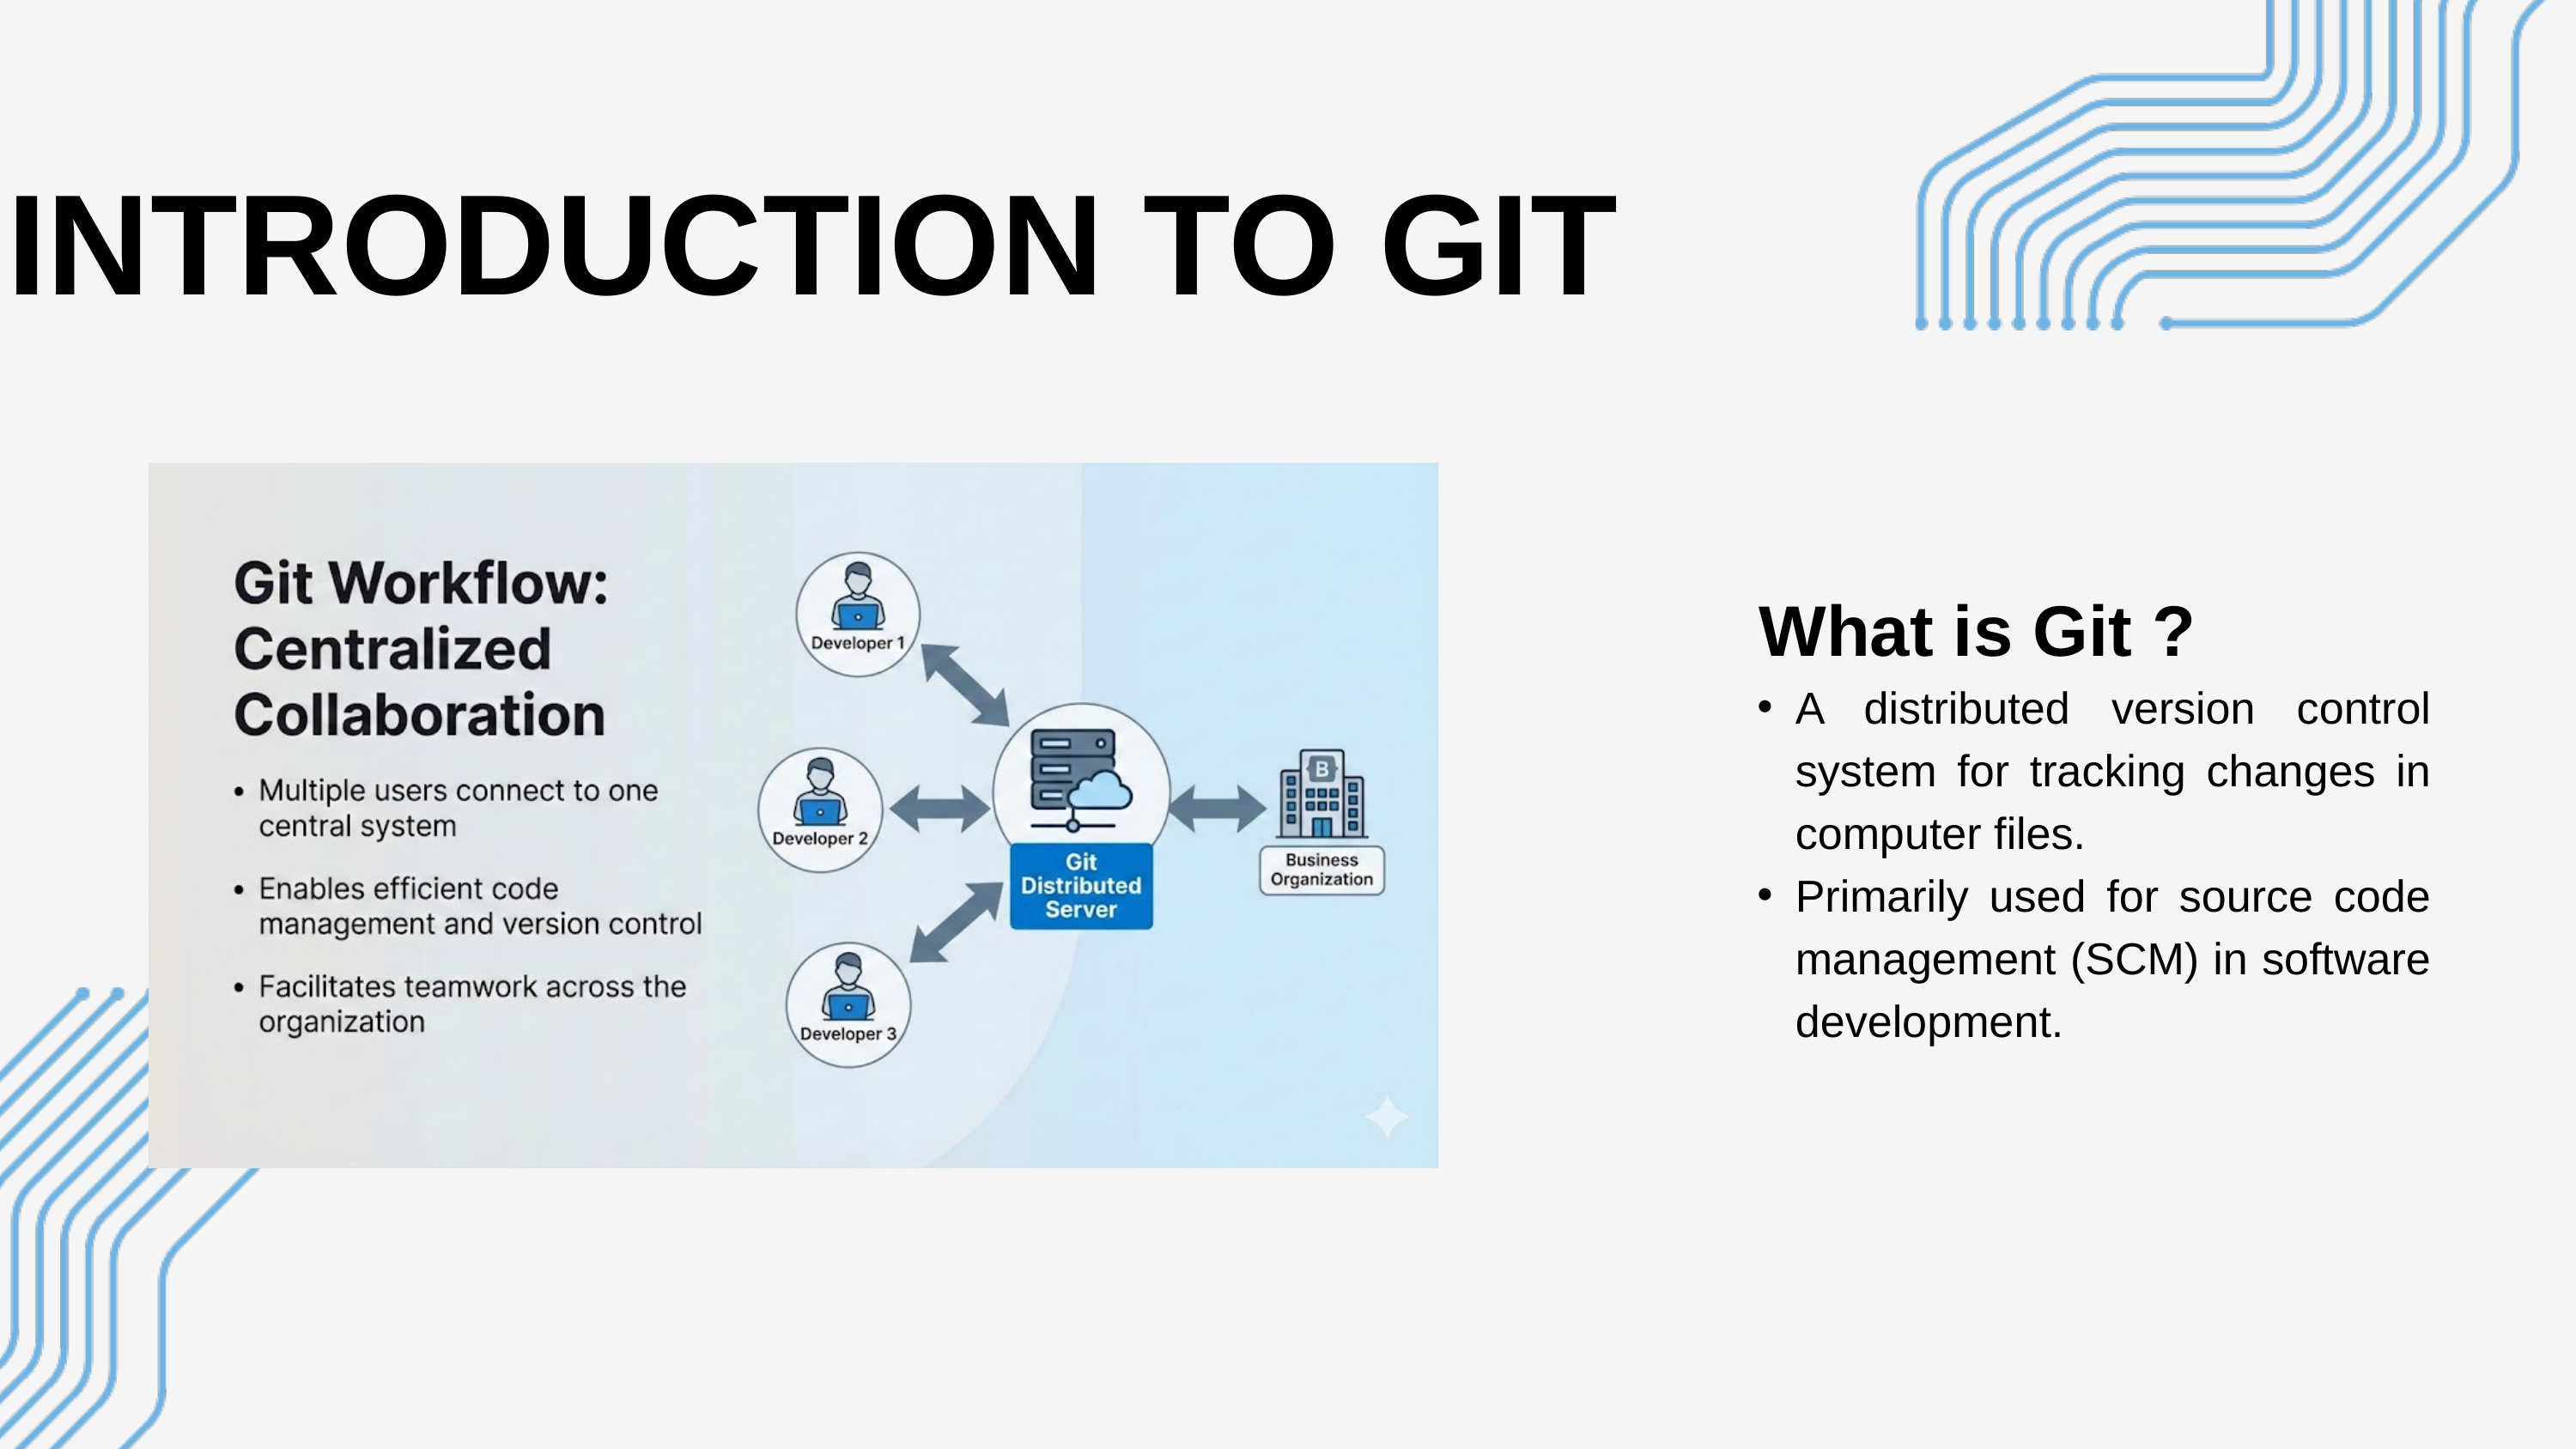

INTRODUCTION TO GIT

  What is Git ?
A distributed version control system for tracking changes in computer files.
Primarily used for source code management (SCM) in software development.